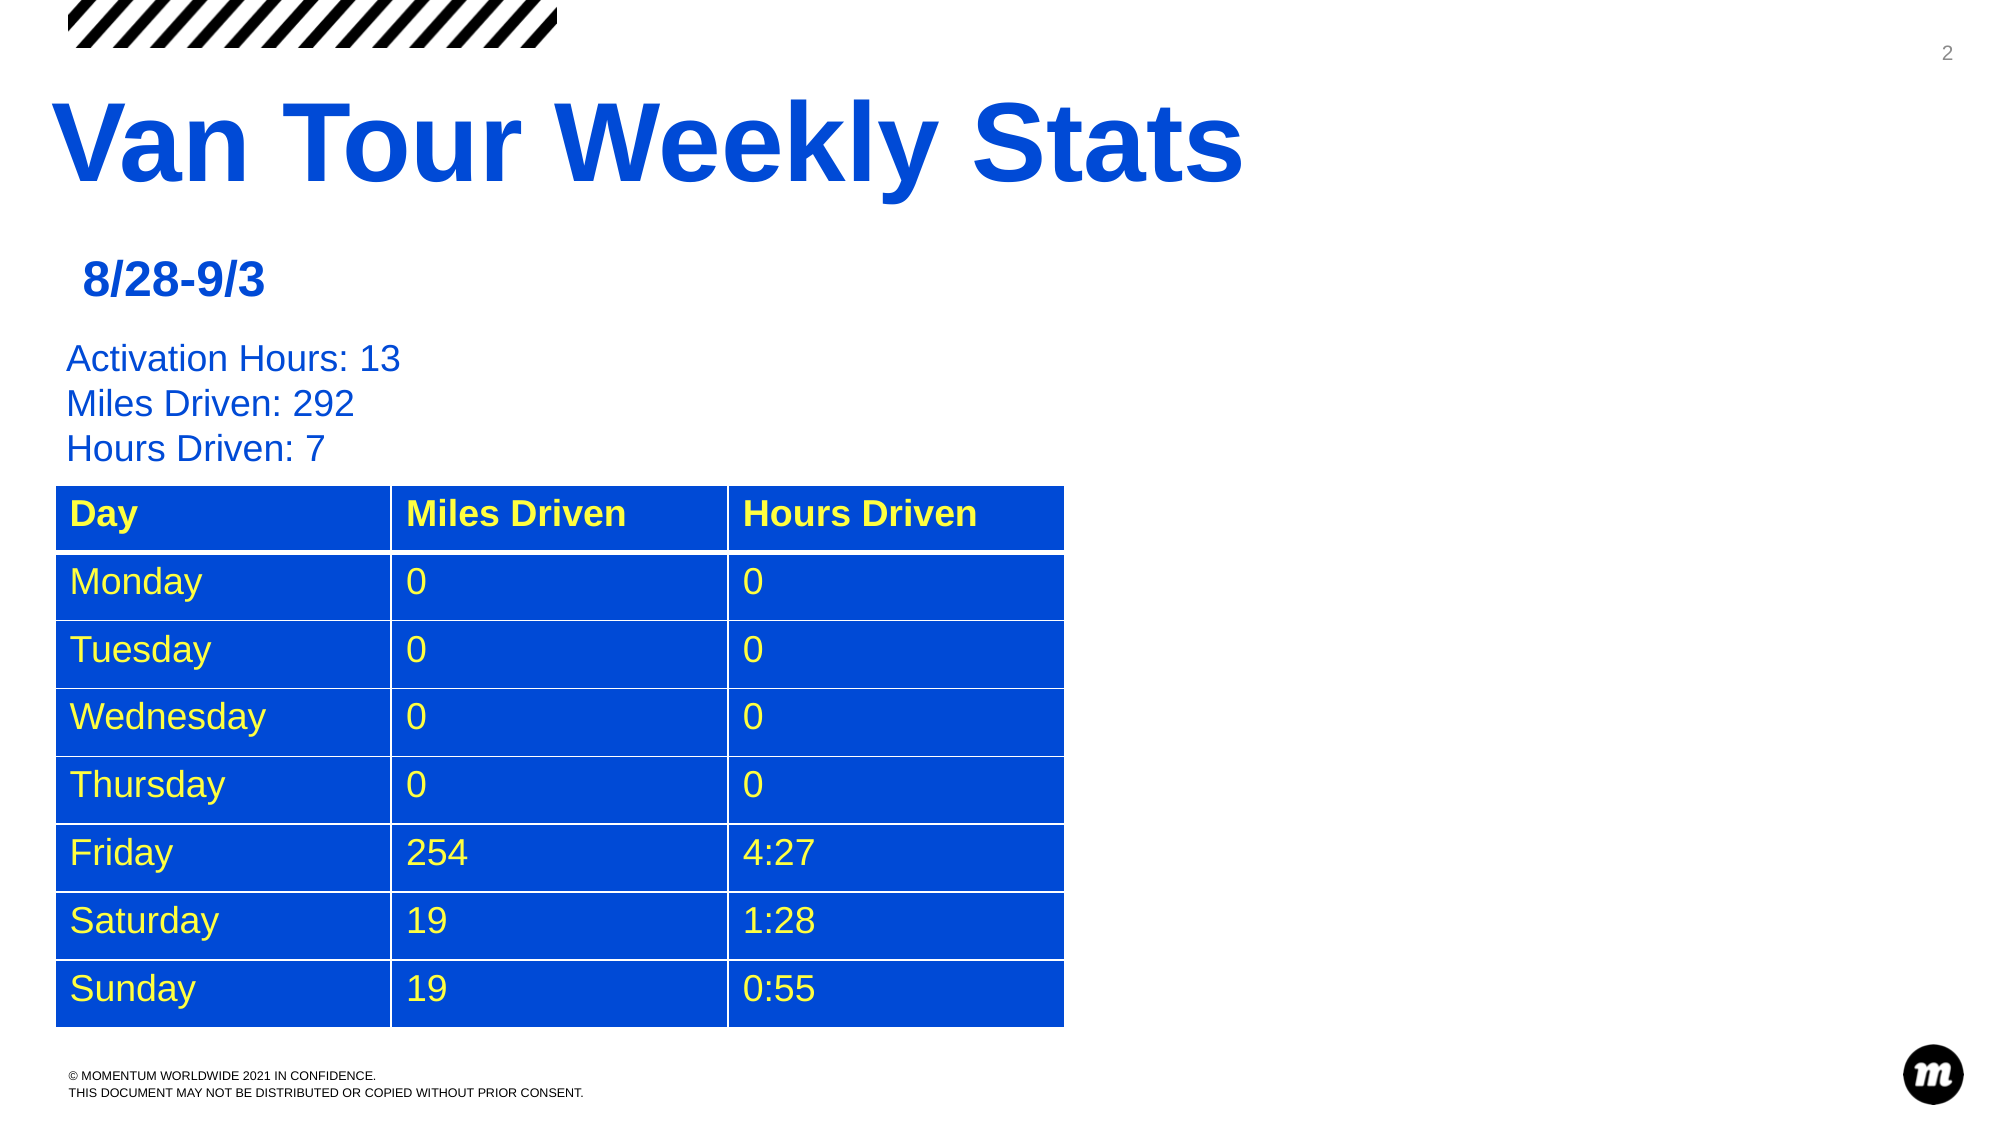

2
# Van Tour Weekly Stats 8/28-9/3
Activation Hours: 13
Miles Driven: 292
Hours Driven: 7

| Day | Miles Driven | Hours Driven |
| --- | --- | --- |
| Monday | 0 | 0 |
| Tuesday | 0 | 0 |
| Wednesday | 0 | 0 |
| Thursday | 0 | 0 |
| Friday | 254 | 4:27 |
| Saturday | 19 | 1:28 |
| Sunday | 19 | 0:55 |